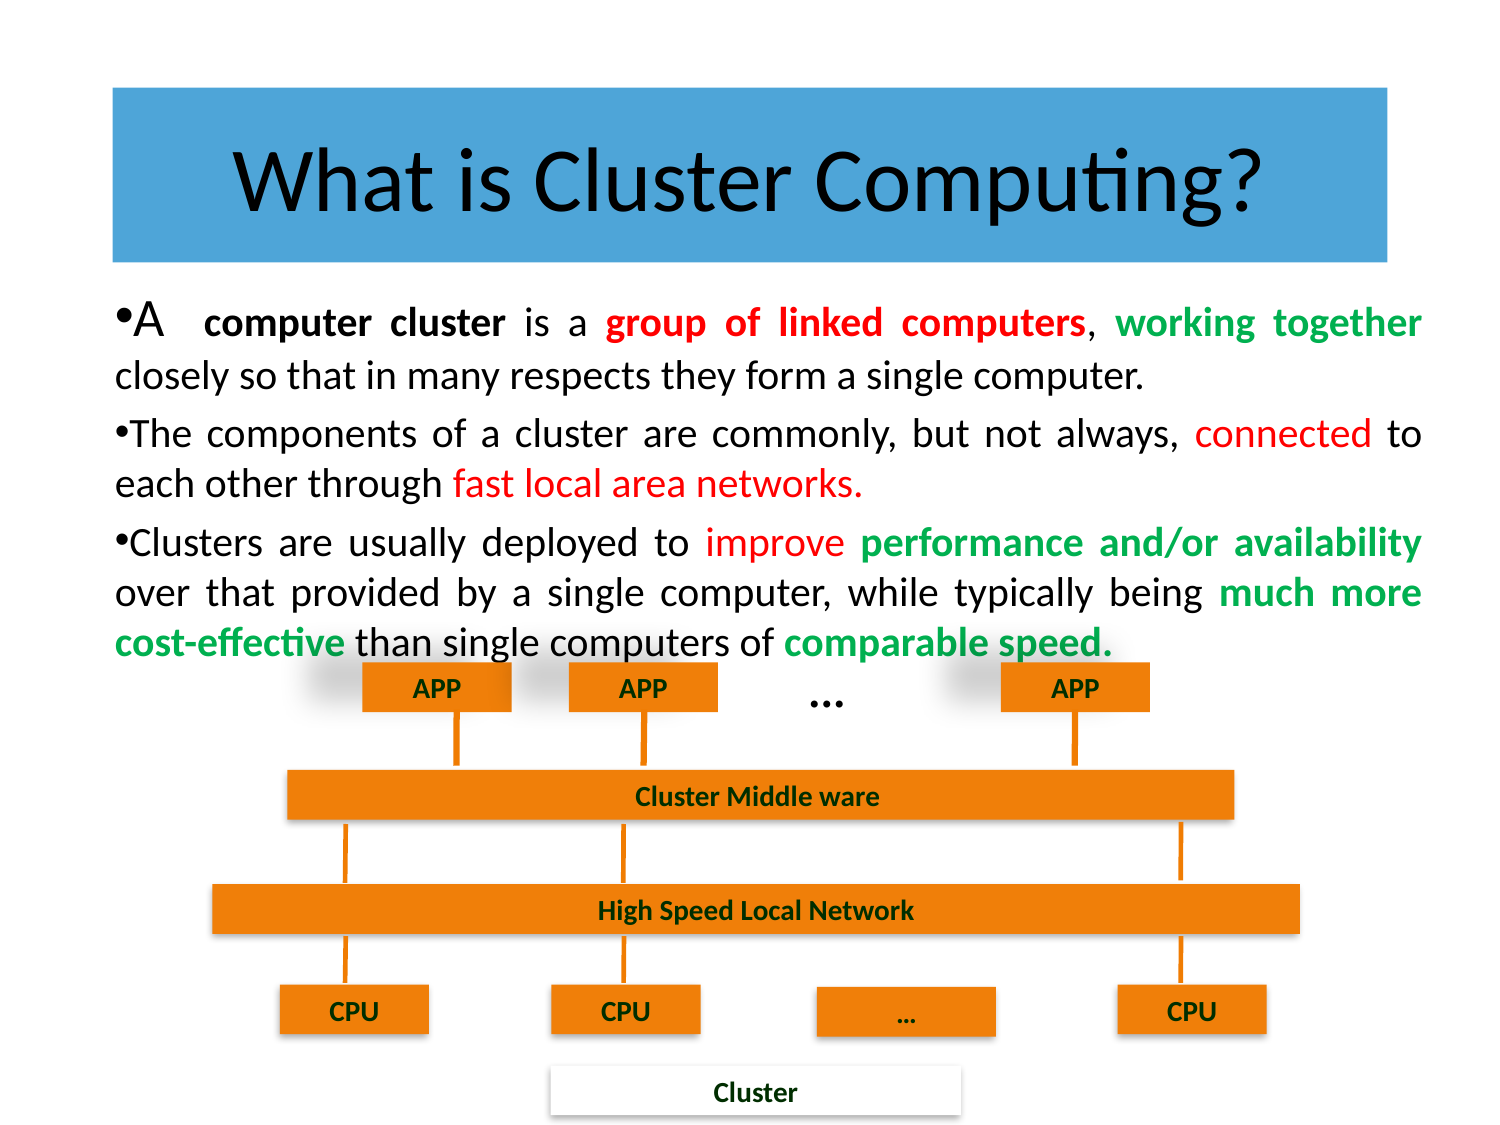

# What is Cluster Computing?
A  computer cluster is a group of linked computers, working together closely so that in many respects they form a single computer.
The components of a cluster are commonly, but not always, connected to each other through fast local area networks.
Clusters are usually deployed to improve performance and/or availability over that provided by a single computer, while typically being much more cost-effective than single computers of comparable speed.

APP
APP
…
APP
Cluster Middle ware

 High Speed Local Network

CPU
CPU
CPU
…
Cluster